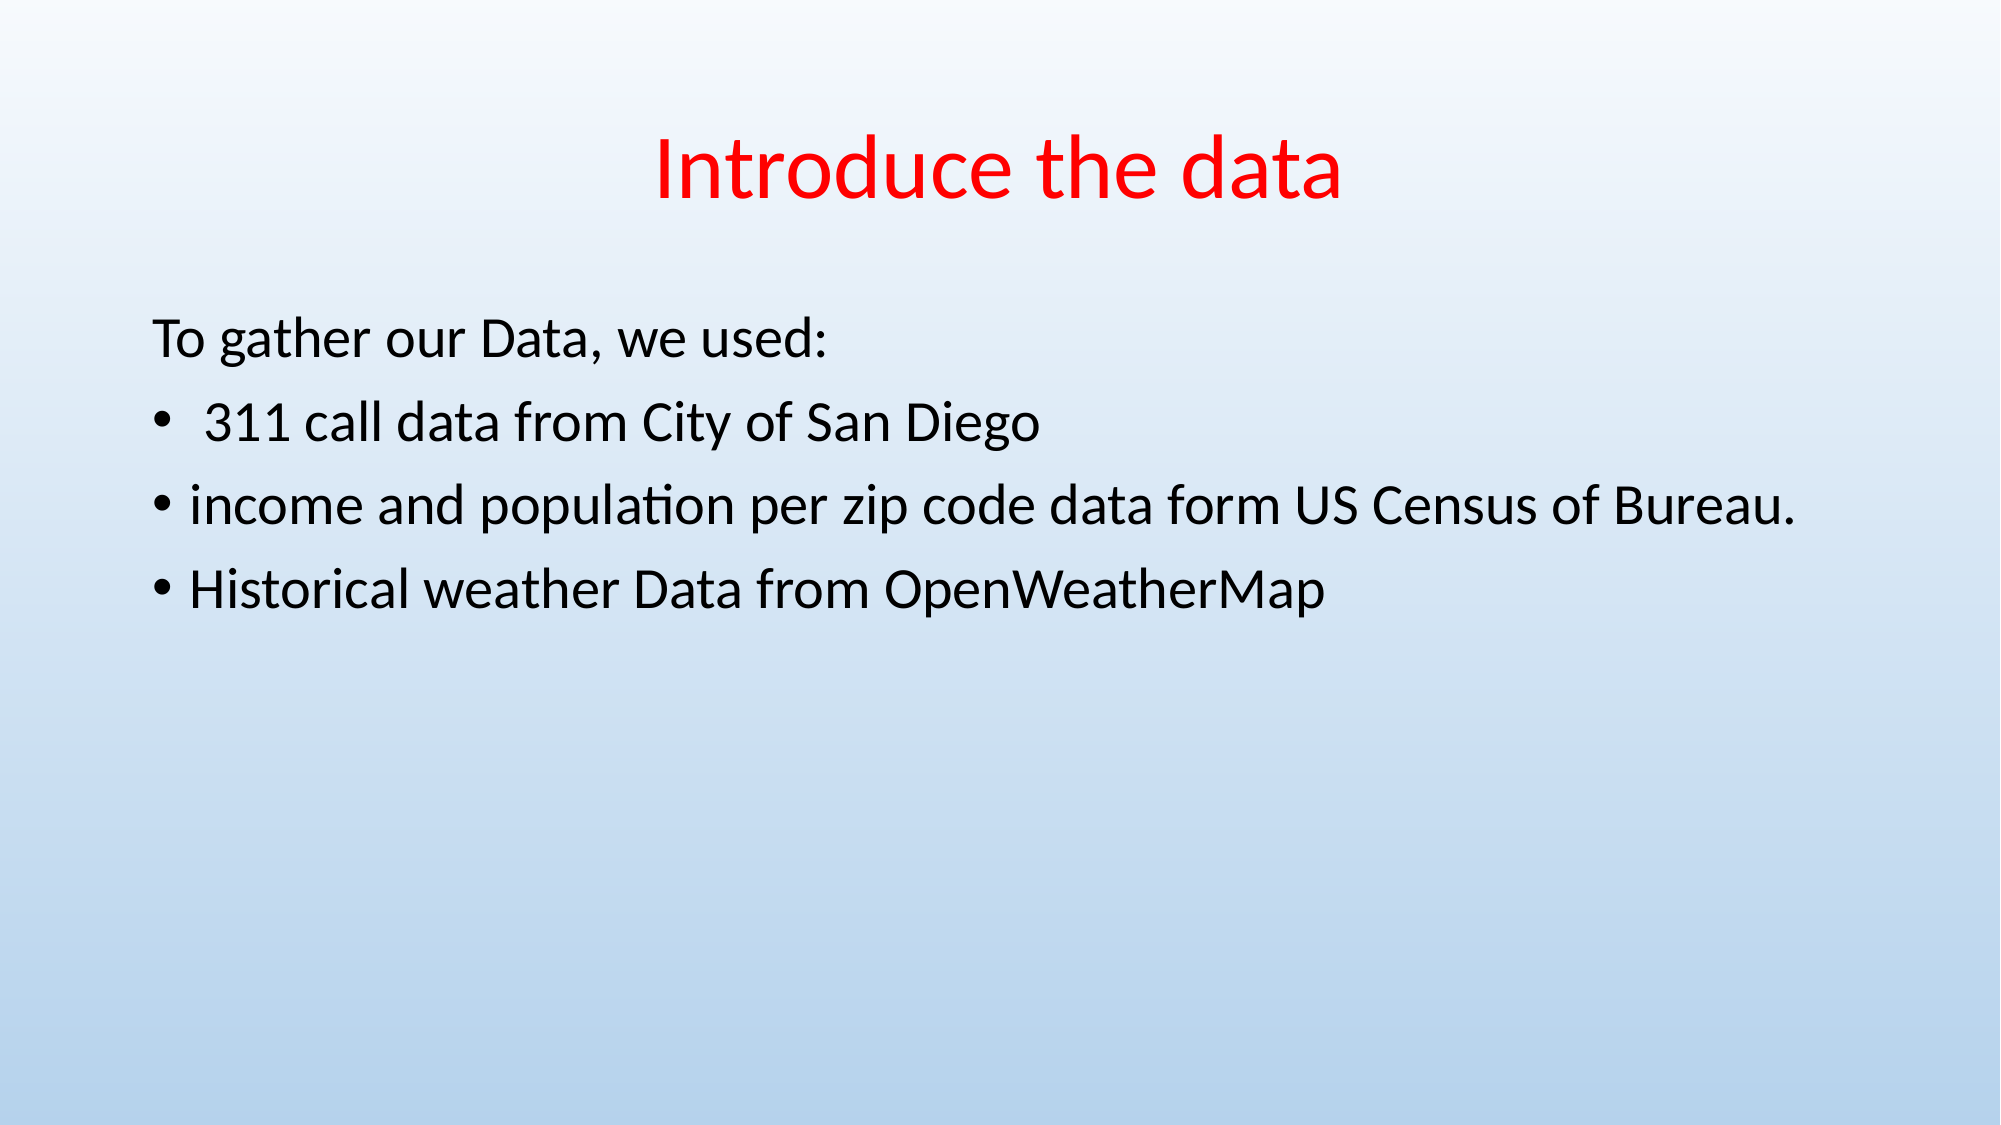

# Introduce the data
To gather our Data, we used:
 311 call data from City of San Diego
income and population per zip code data form US Census of Bureau.
Historical weather Data from OpenWeatherMap